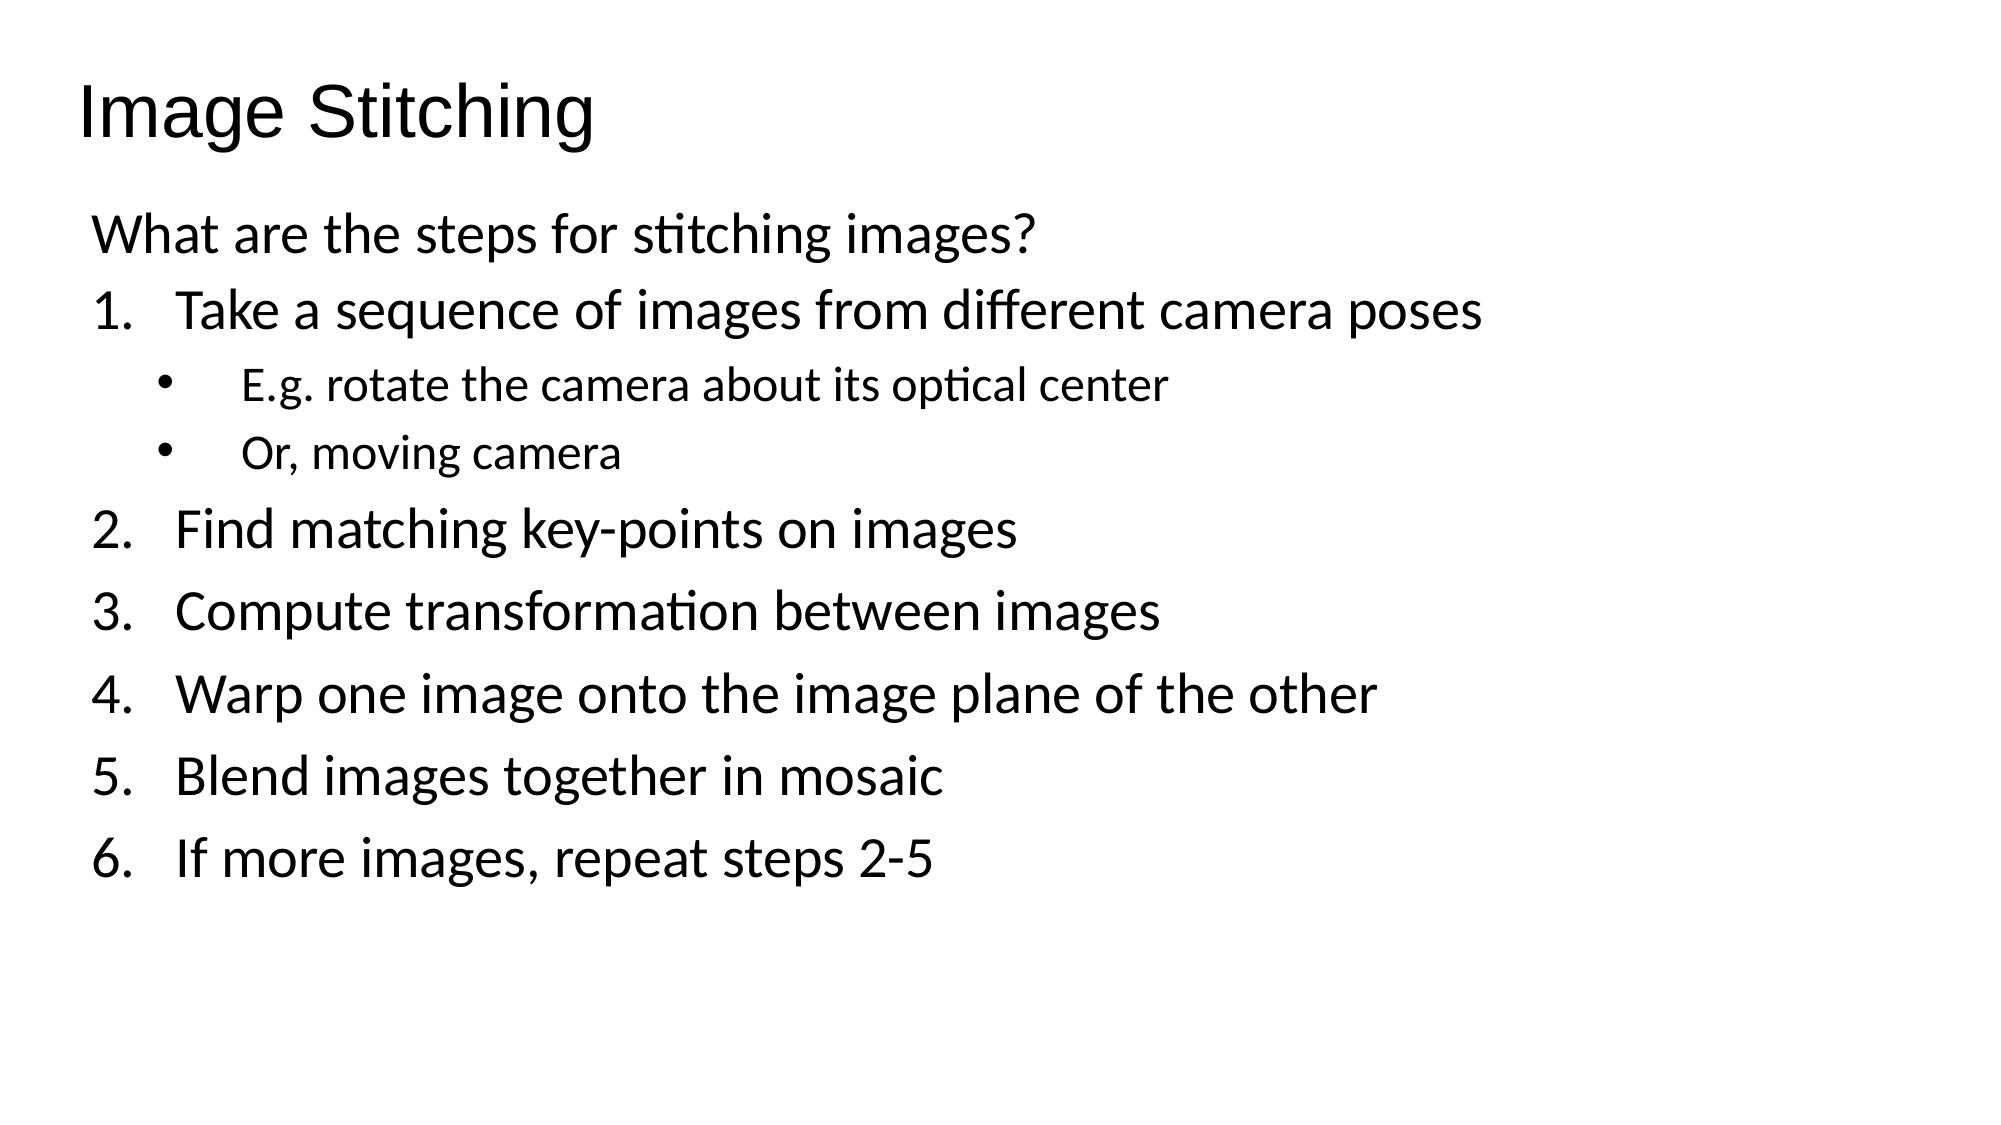

# Image Stitching
What are the steps for stitching images?
Take a sequence of images from different camera poses
E.g. rotate the camera about its optical center
Or, moving camera
Find matching key-points on images
Compute transformation between images
Warp one image onto the image plane of the other
Blend images together in mosaic
If more images, repeat steps 2-5